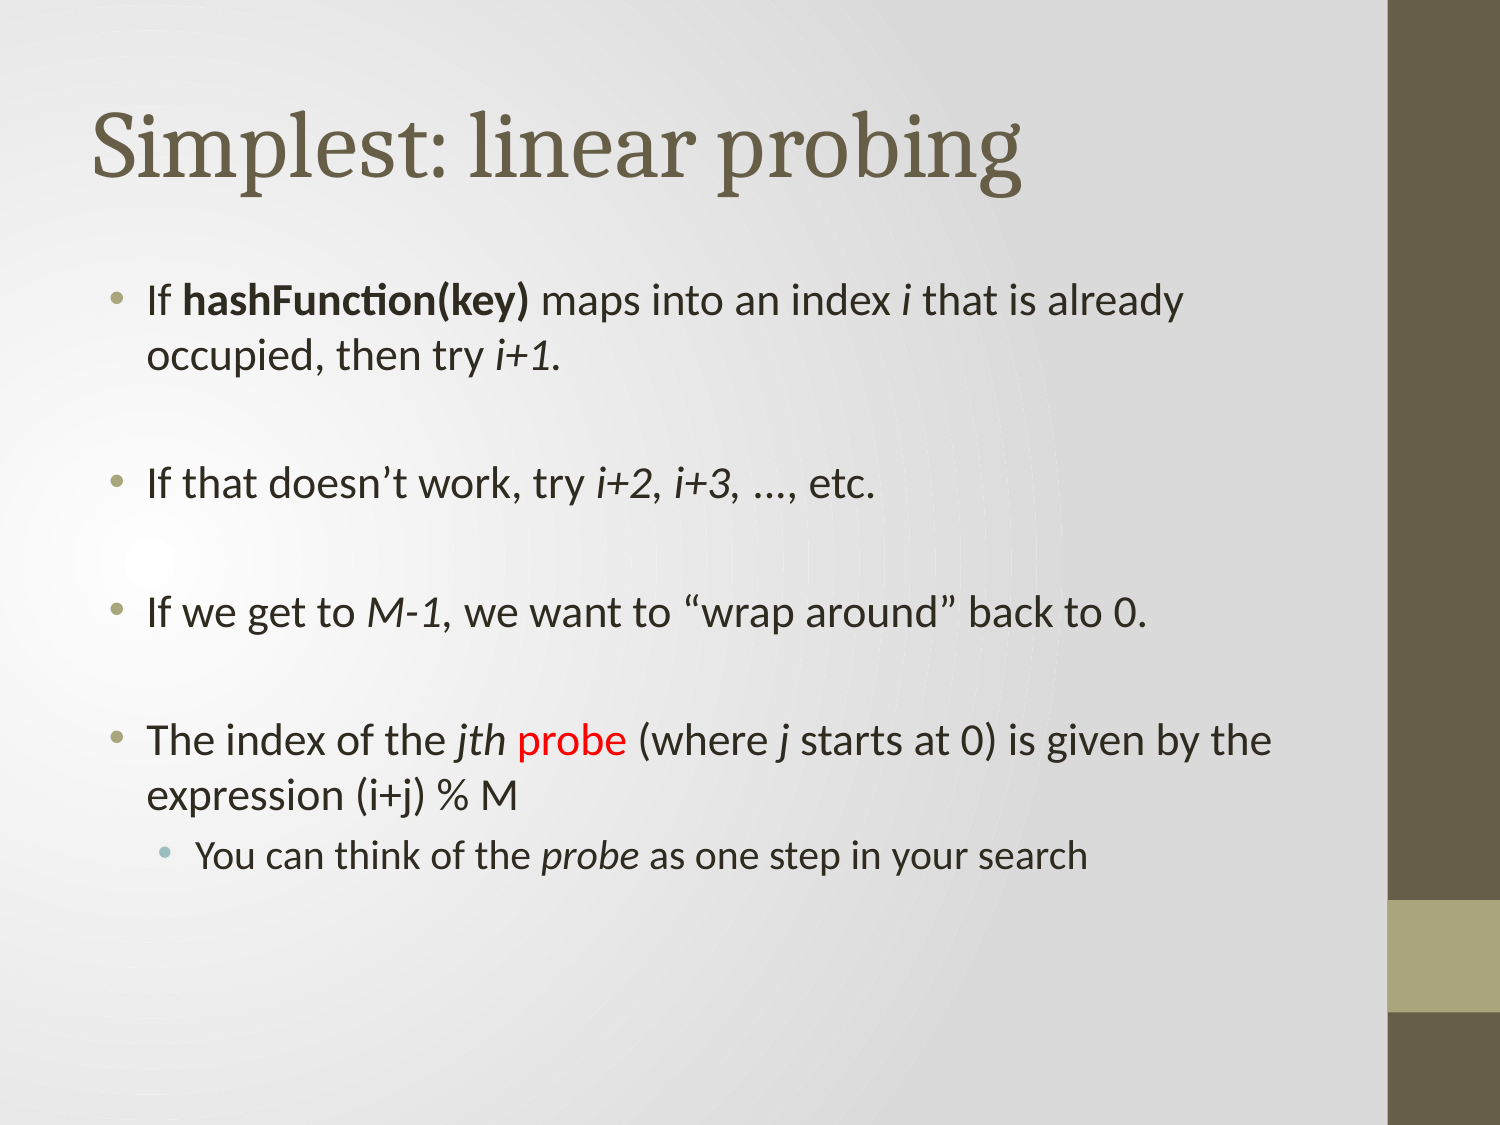

# Simplest: linear probing
If hashFunction(key) maps into an index i that is already occupied, then try i+1.

If that doesn’t work, try i+2, i+3, ..., etc.

If we get to M-1, we want to “wrap around” back to 0.

The index of the jth probe (where j starts at 0) is given by the expression (i+j) % M
You can think of the probe as one step in your search